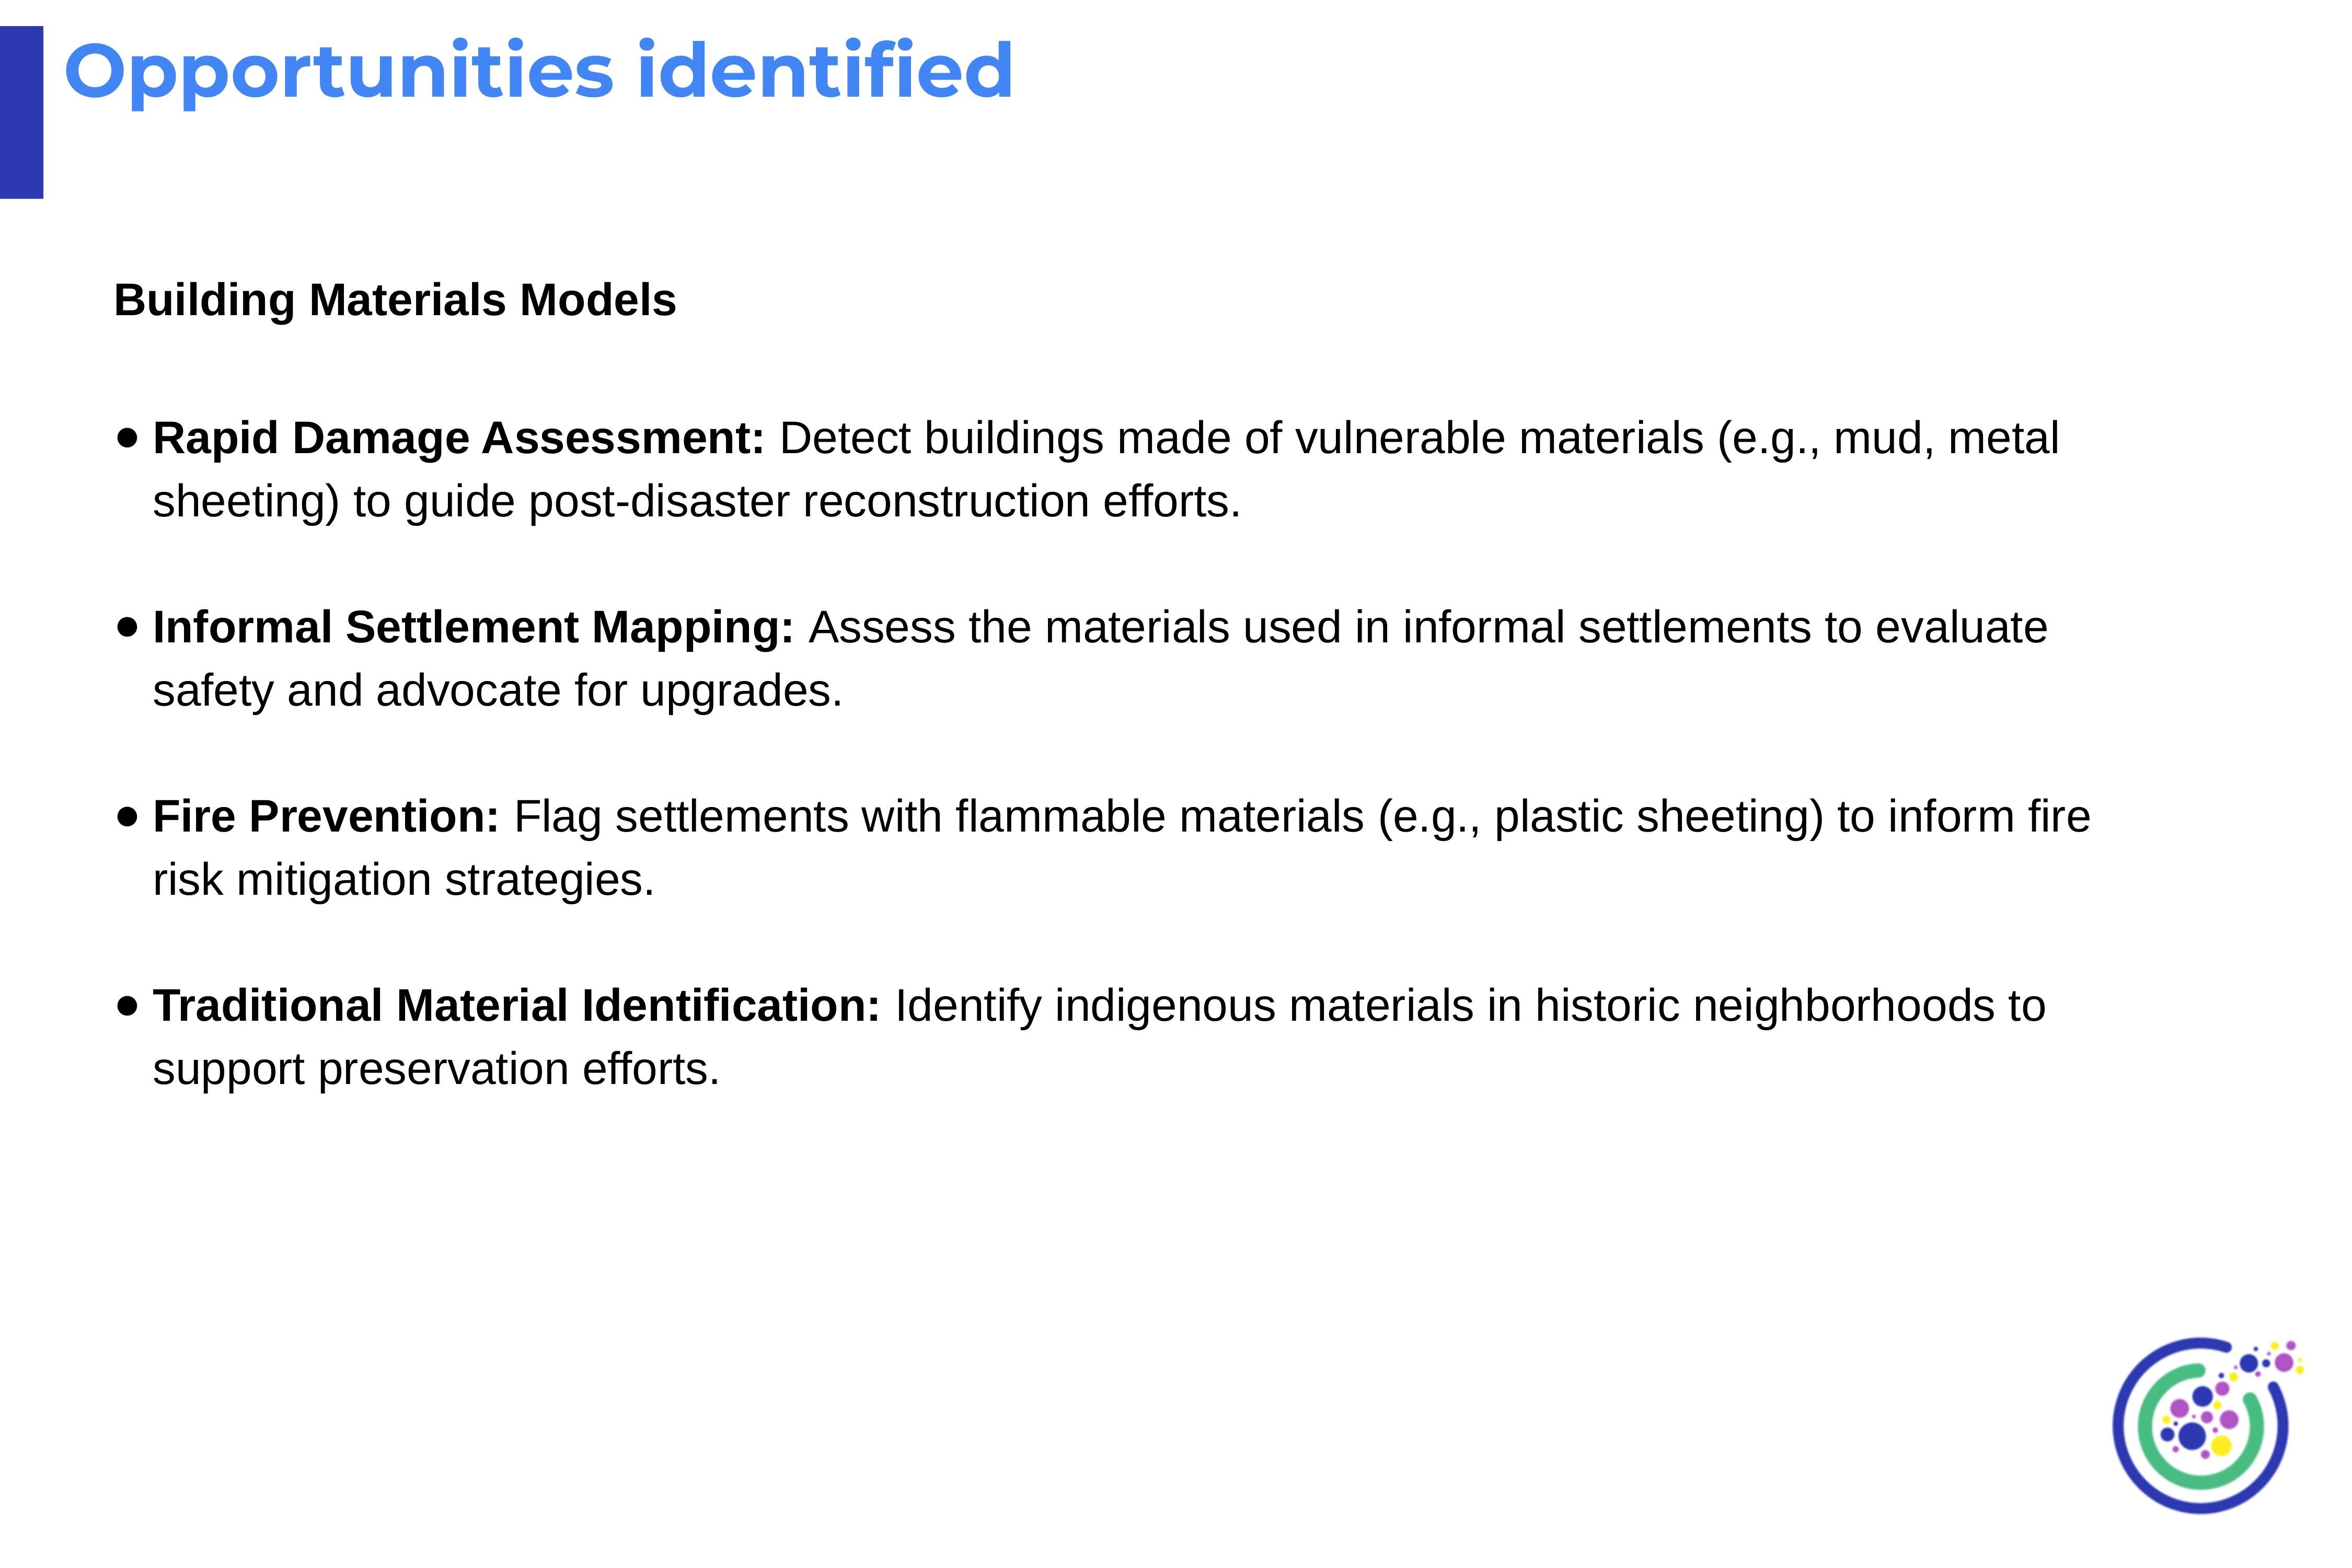

Opportunities identified

Building Materials Models
Rapid Damage Assessment: Detect buildings made of vulnerable materials (e.g., mud, metal sheeting) to guide post-disaster reconstruction efforts.
Informal Settlement Mapping: Assess the materials used in informal settlements to evaluate safety and advocate for upgrades.
Fire Prevention: Flag settlements with flammable materials (e.g., plastic sheeting) to inform fire risk mitigation strategies.
Traditional Material Identification: Identify indigenous materials in historic neighborhoods to support preservation efforts.